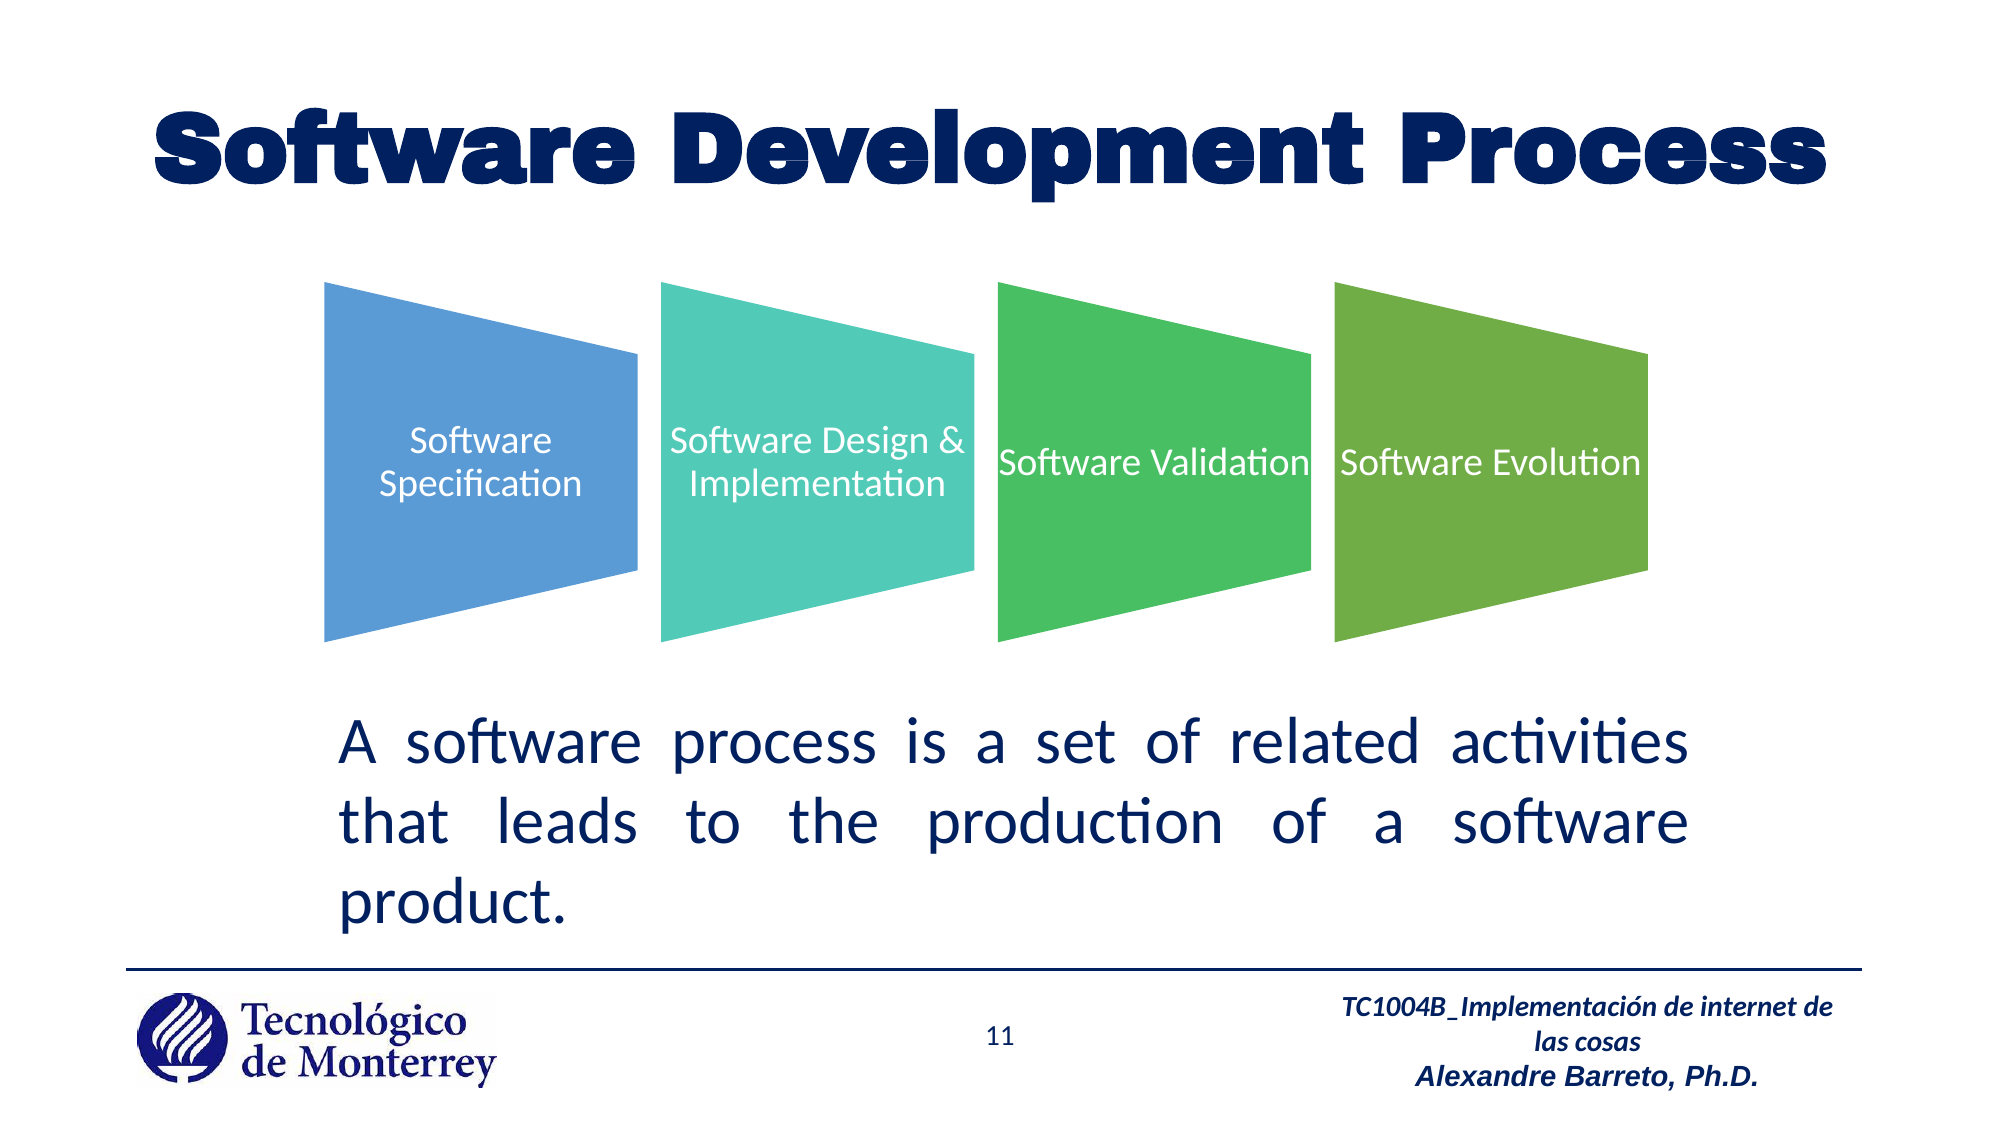

# Software Development Process
Software Specification
Software Design & Implementation
Software Validation
Software Evolution
A software process is a set of related activities that leads to the production of a software product.